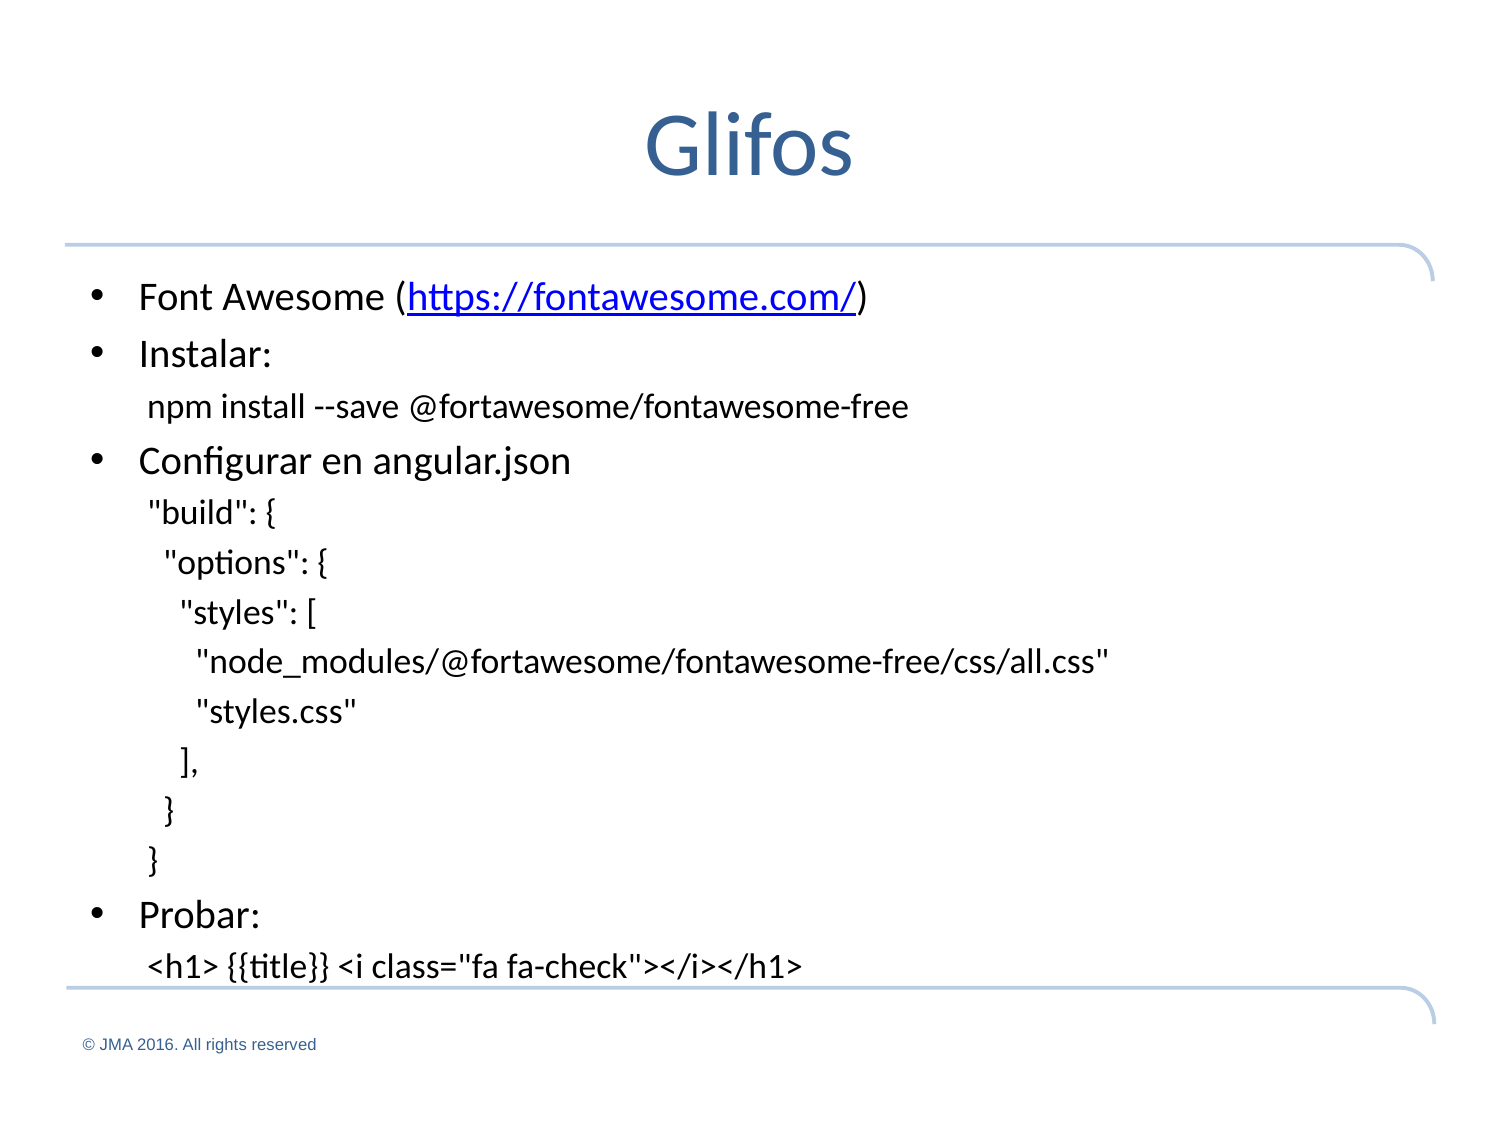

# Glifos
Font Awesome (https://fontawesome.com/)
Instalar:
npm install --save @fortawesome/fontawesome-free
Configurar en angular.json
"build": {
  "options": {
    "styles": [
      "node_modules/@fortawesome/fontawesome-free/css/all.css"
      "styles.css"
    ],
  }
}
Probar:
<h1> {{title}} <i class="fa fa-check"></i></h1>